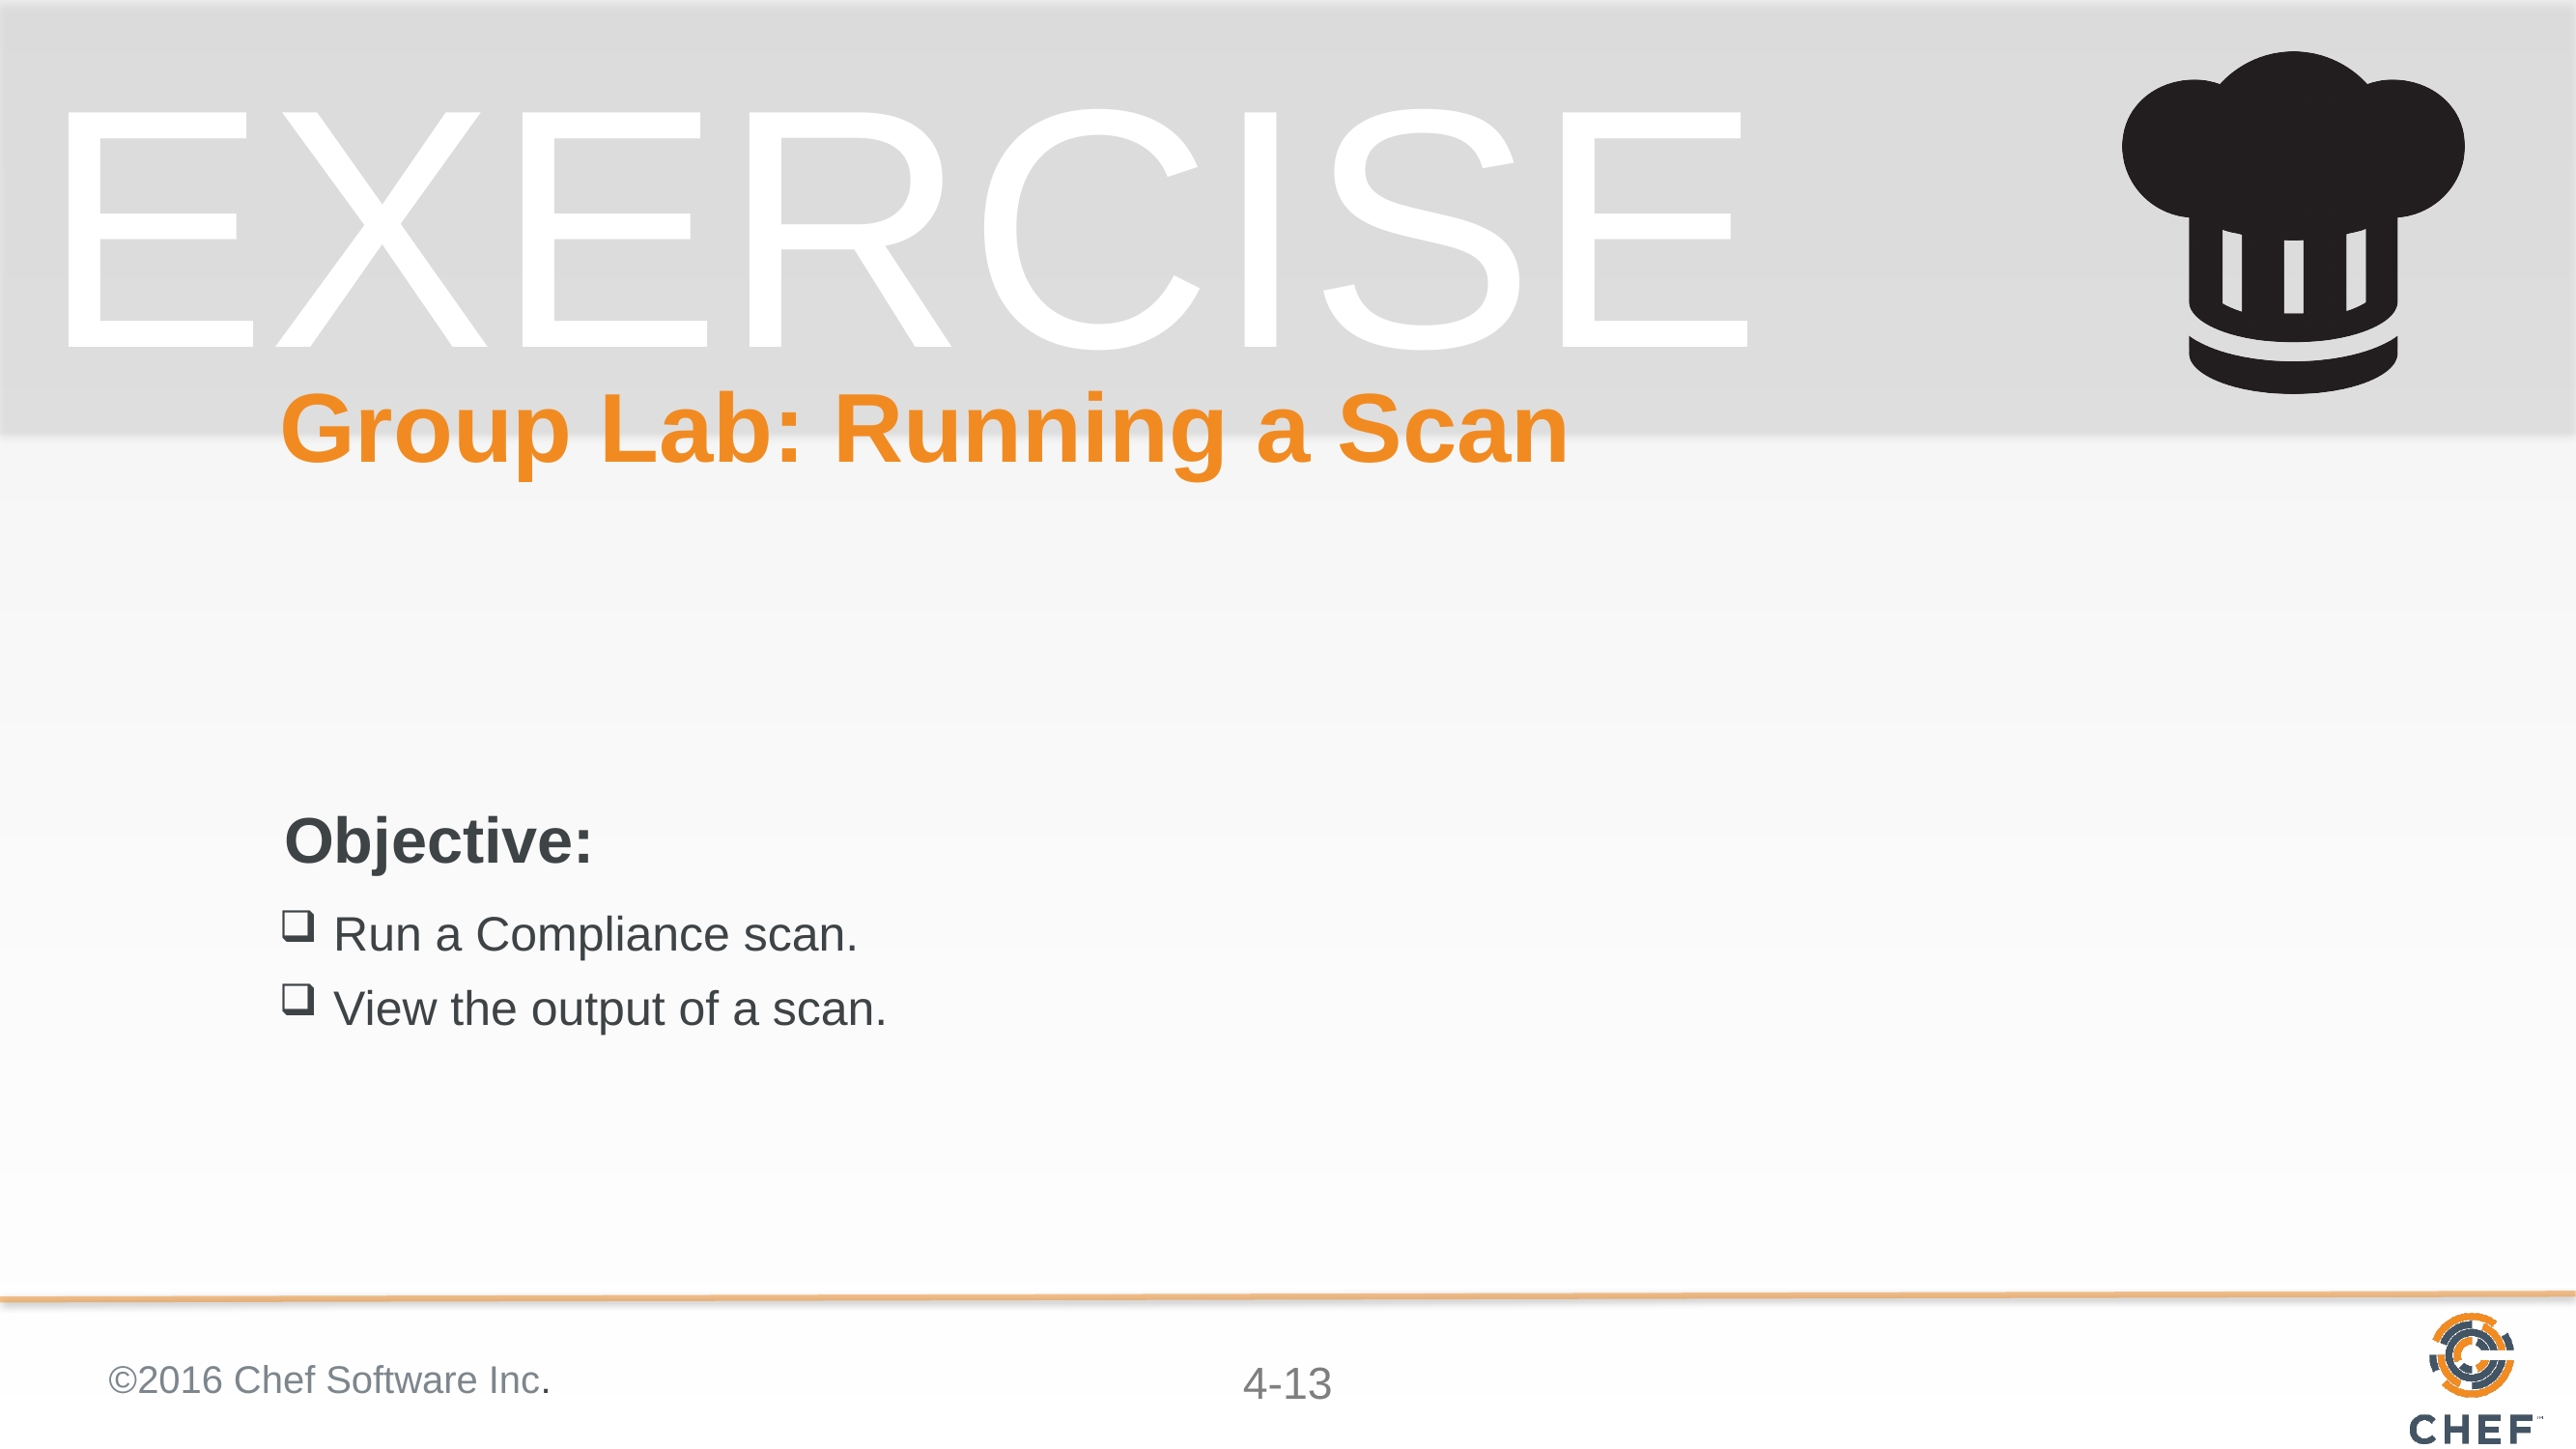

# Group Lab: Running a Scan
Run a Compliance scan.
View the output of a scan.